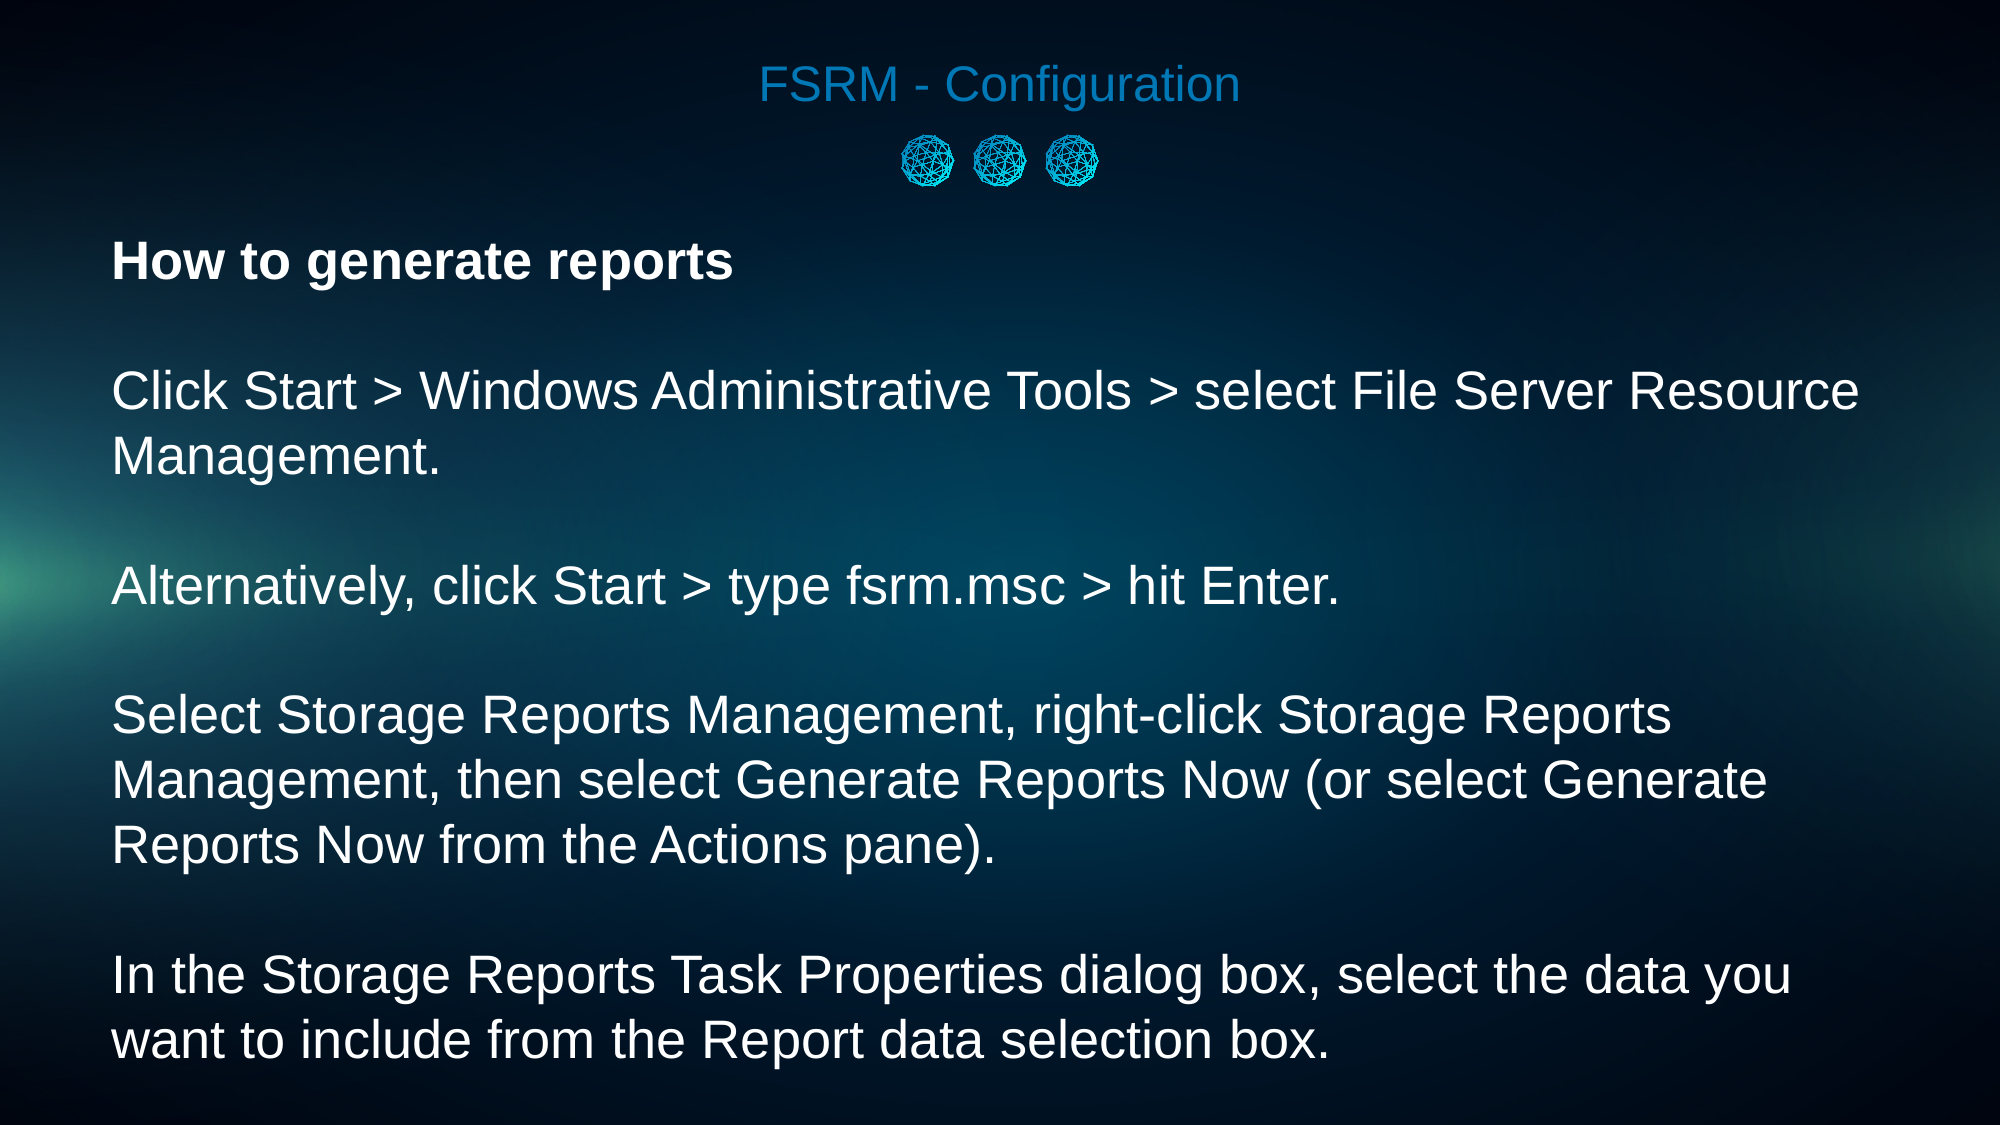

FSRM - Configuration

How to generate reports

Click Start > Windows Administrative Tools > select File Server Resource Management.

Alternatively, click Start > type fsrm.msc > hit Enter.

Select Storage Reports Management, right-click Storage Reports Management, then select Generate Reports Now (or select Generate Reports Now from the Actions pane).

In the Storage Reports Task Properties dialog box, select the data you want to include from the Report data selection box.